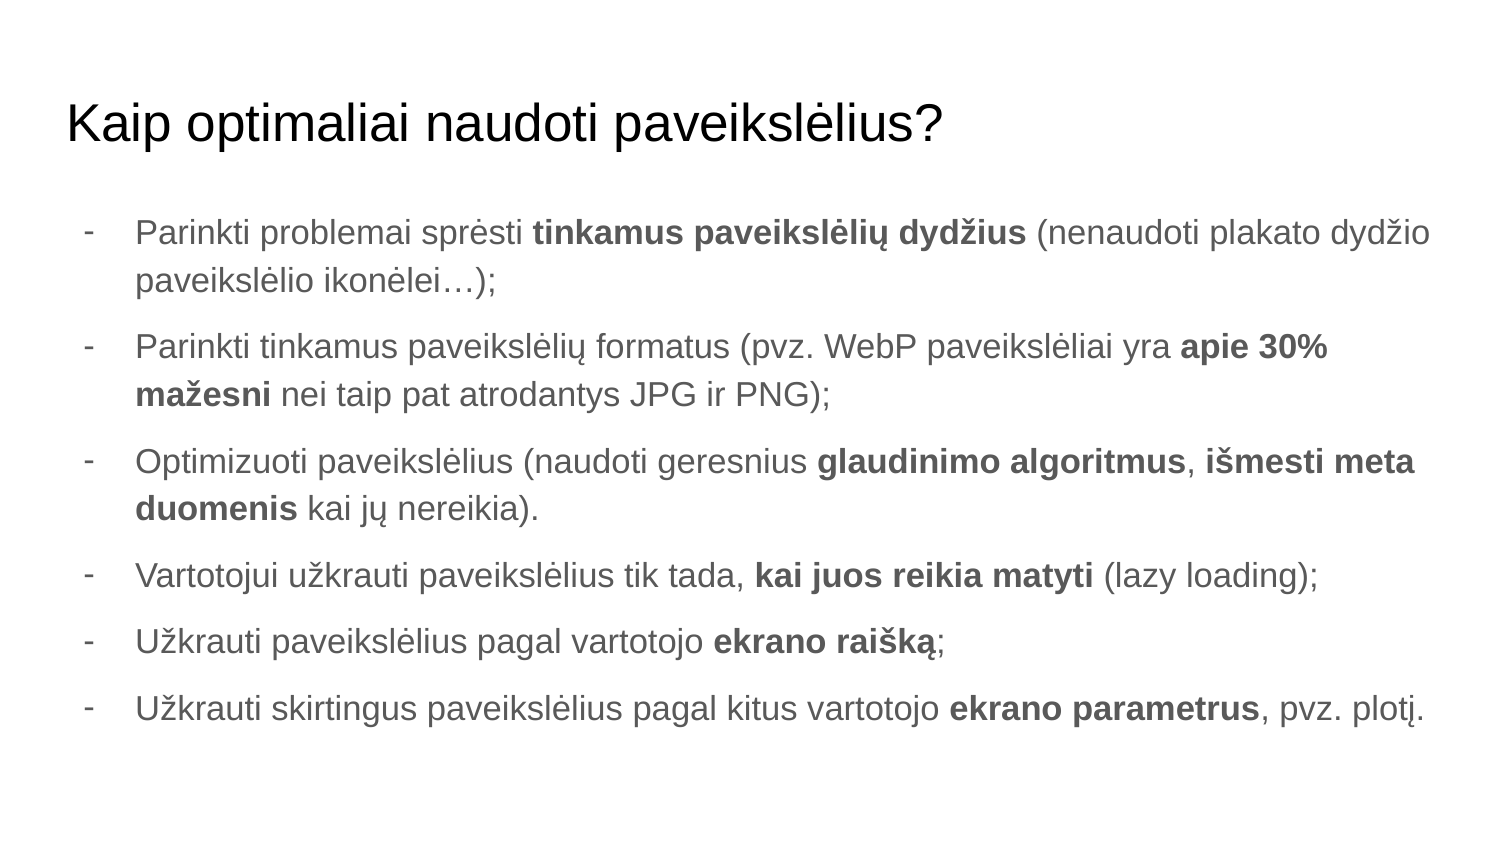

# Kaip optimaliai naudoti paveikslėlius?
Parinkti problemai sprėsti tinkamus paveikslėlių dydžius (nenaudoti plakato dydžio paveikslėlio ikonėlei…);
Parinkti tinkamus paveikslėlių formatus (pvz. WebP paveikslėliai yra apie 30% mažesni nei taip pat atrodantys JPG ir PNG);
Optimizuoti paveikslėlius (naudoti geresnius glaudinimo algoritmus, išmesti meta duomenis kai jų nereikia).
Vartotojui užkrauti paveikslėlius tik tada, kai juos reikia matyti (lazy loading);
Užkrauti paveikslėlius pagal vartotojo ekrano raišką;
Užkrauti skirtingus paveikslėlius pagal kitus vartotojo ekrano parametrus, pvz. plotį.